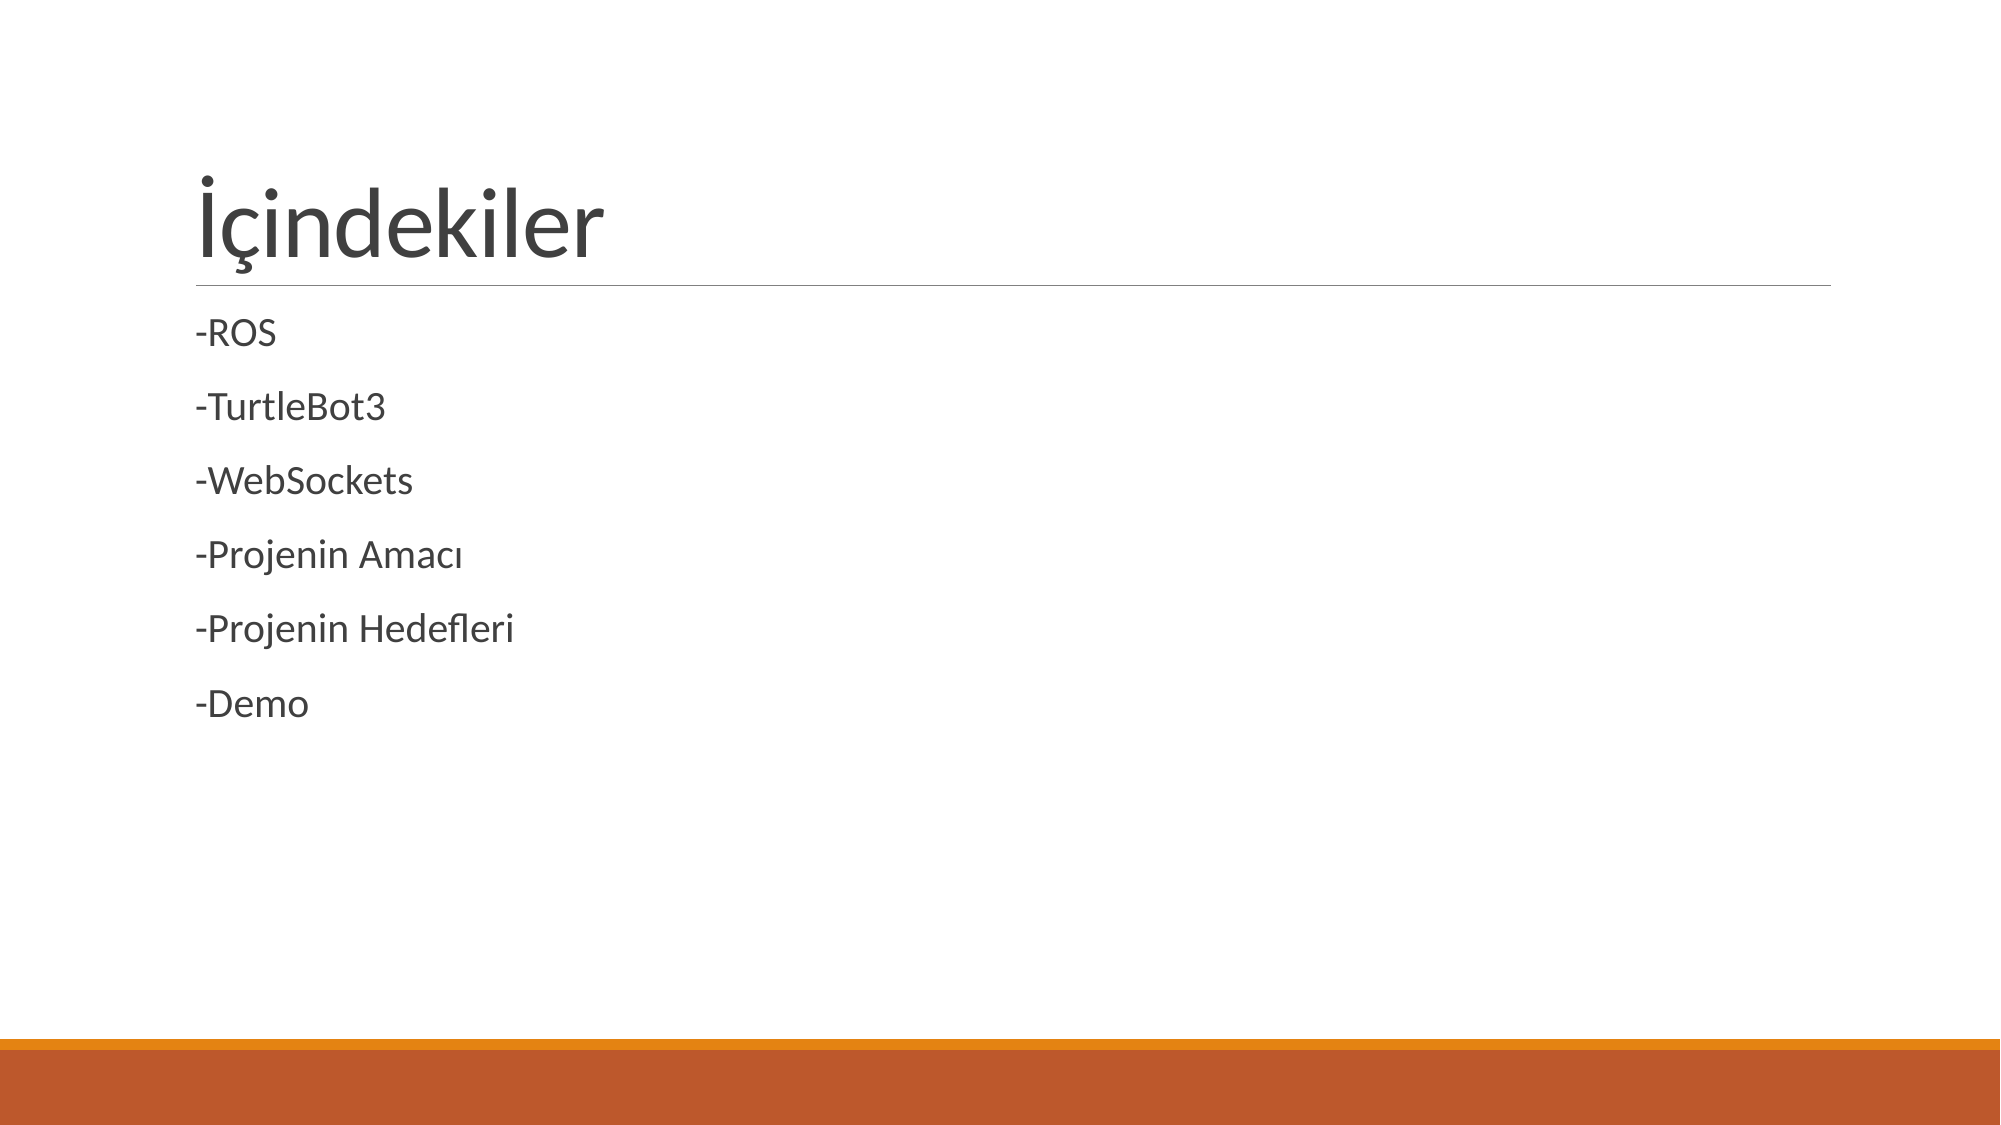

# İçindekiler
-ROS
-TurtleBot3
-WebSockets
-Projenin Amacı
-Projenin Hedefleri
-Demo